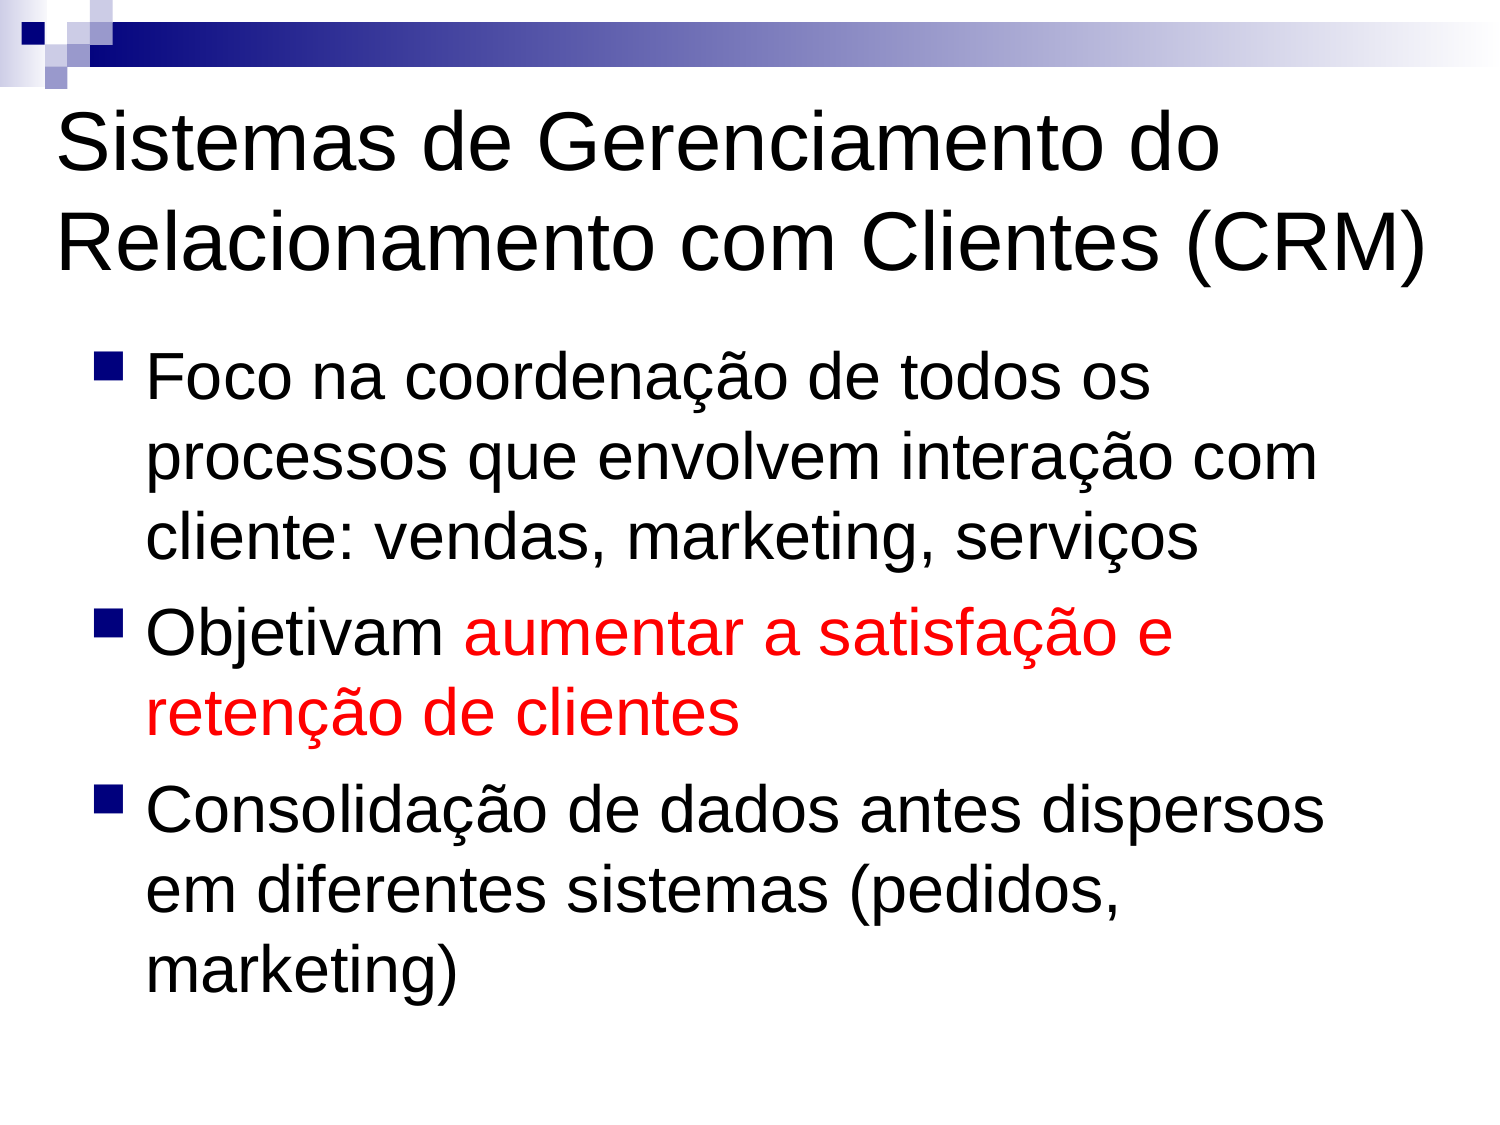

Sistemas de Gerenciamento do Relacionamento com Clientes (CRM)‏
Foco na coordenação de todos os processos que envolvem interação com cliente: vendas, marketing, serviços
Objetivam aumentar a satisfação e retenção de clientes
Consolidação de dados antes dispersos em diferentes sistemas (pedidos, marketing)‏